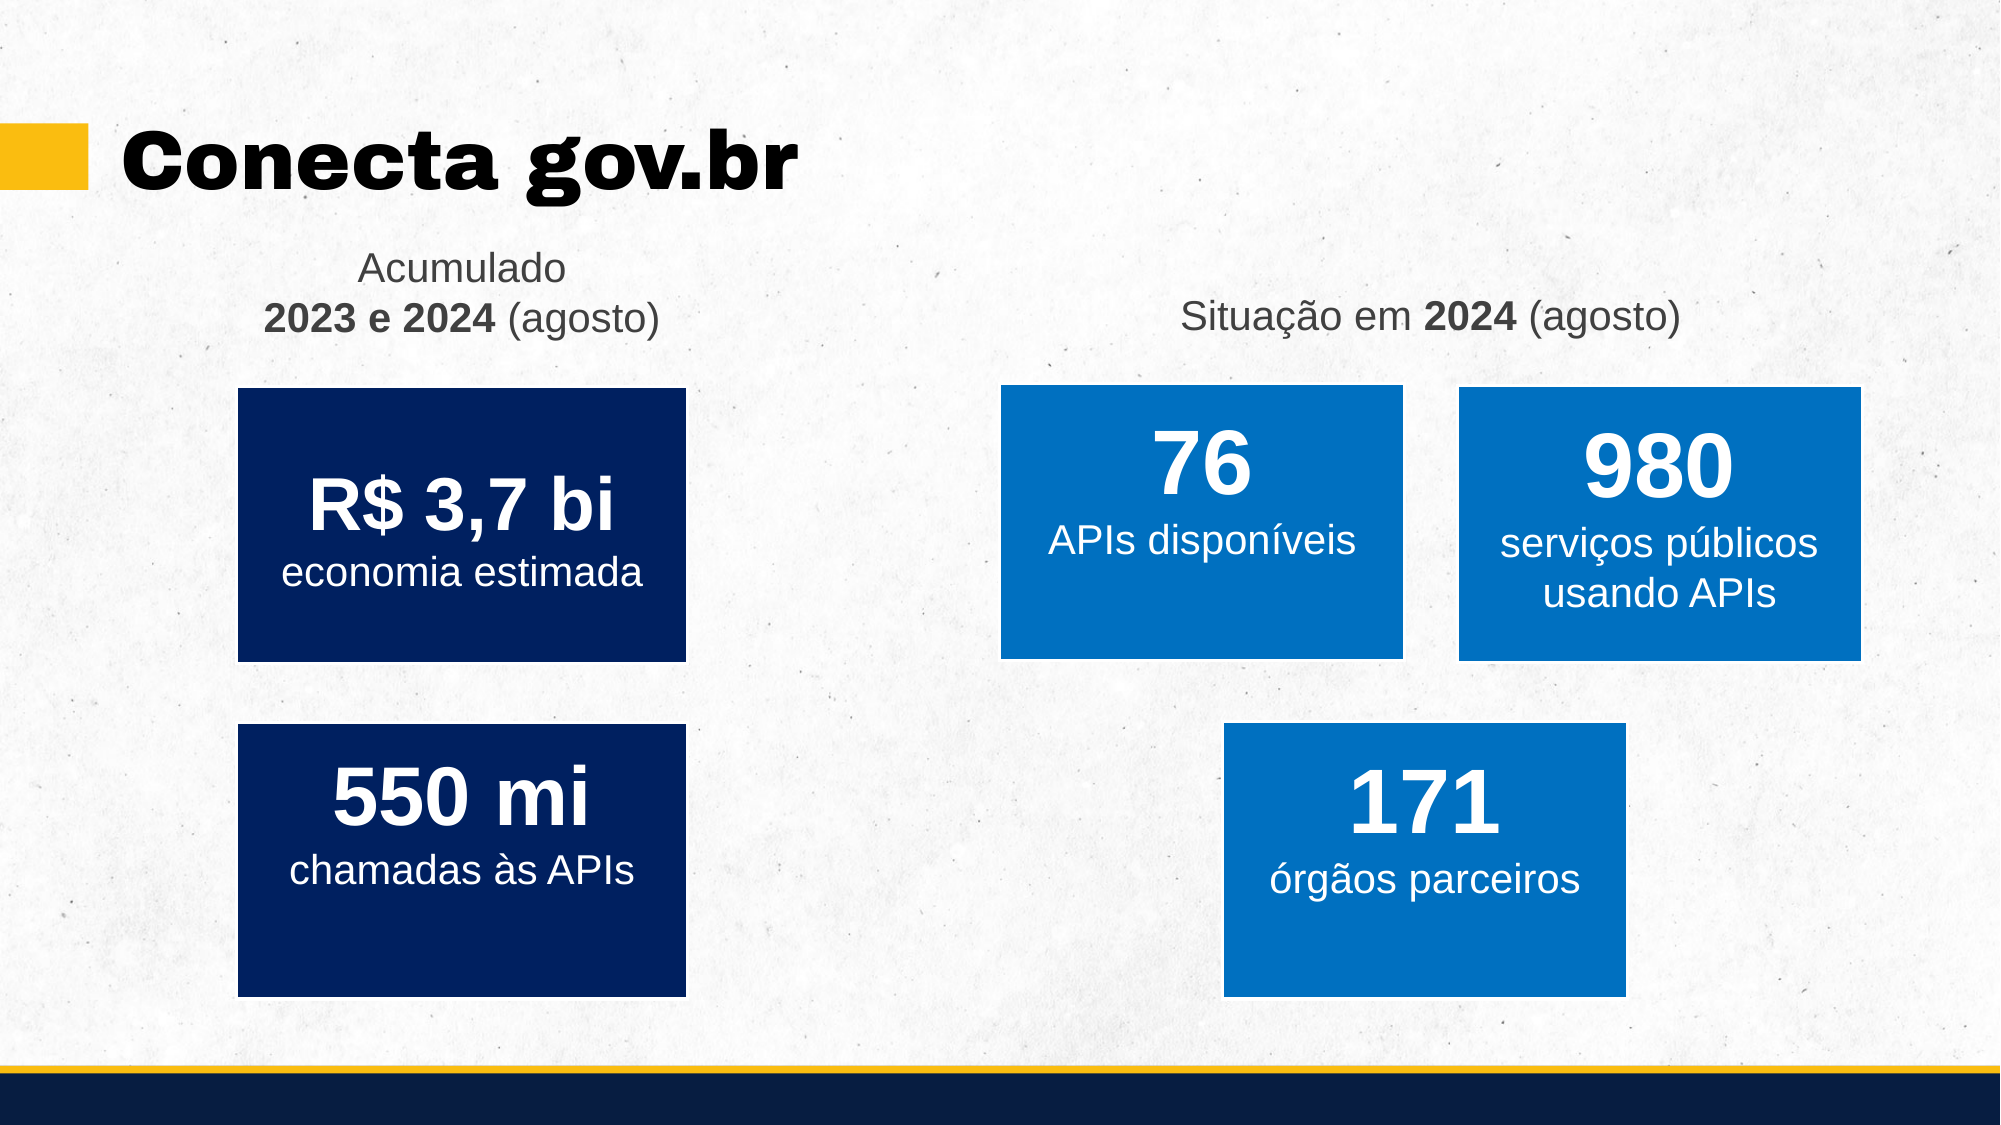

Conecta gov.br
Acumulado
2023 e 2024 (agosto)
R$ 3,7 bi
economia estimada
550 mi
chamadas às APIs
Situação em 2024 (agosto)
76
APIs disponíveis
980
serviços públicos usando APIs
171
órgãos parceiros